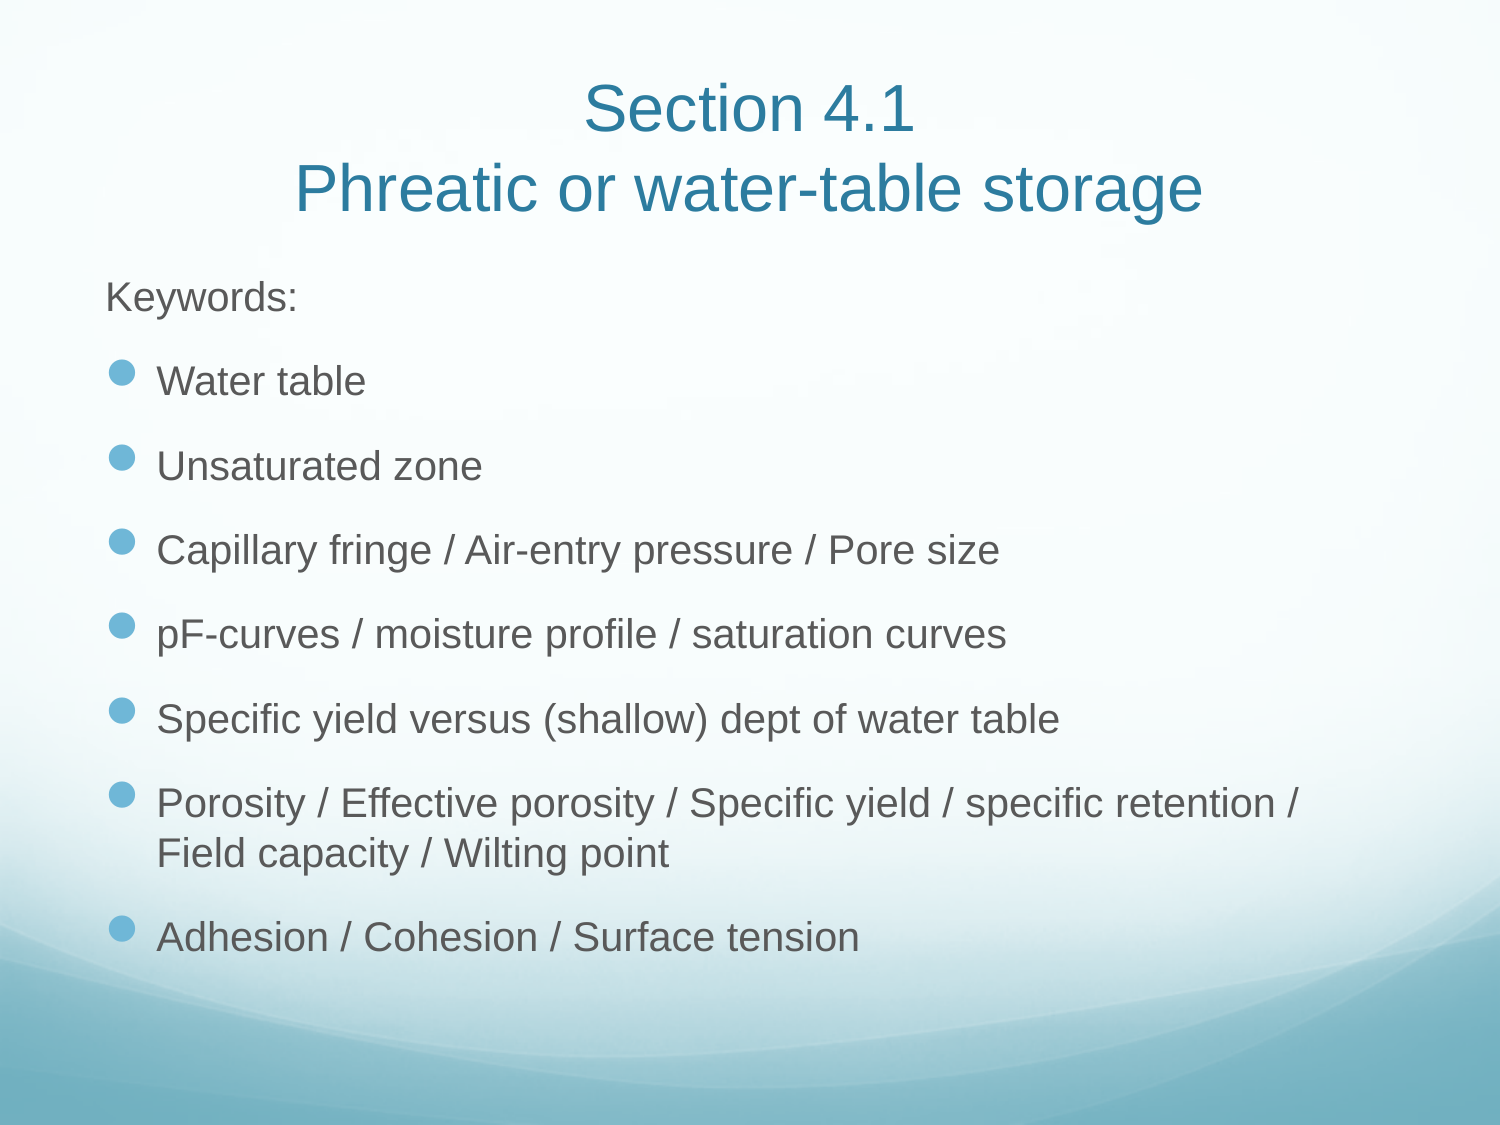

# Section 4.1 Phreatic or water-table storage
Keywords:
Water table
Unsaturated zone
Capillary fringe / Air-entry pressure / Pore size
pF-curves / moisture profile / saturation curves
Specific yield versus (shallow) dept of water table
Porosity / Effective porosity / Specific yield / specific retention / Field capacity / Wilting point
Adhesion / Cohesion / Surface tension